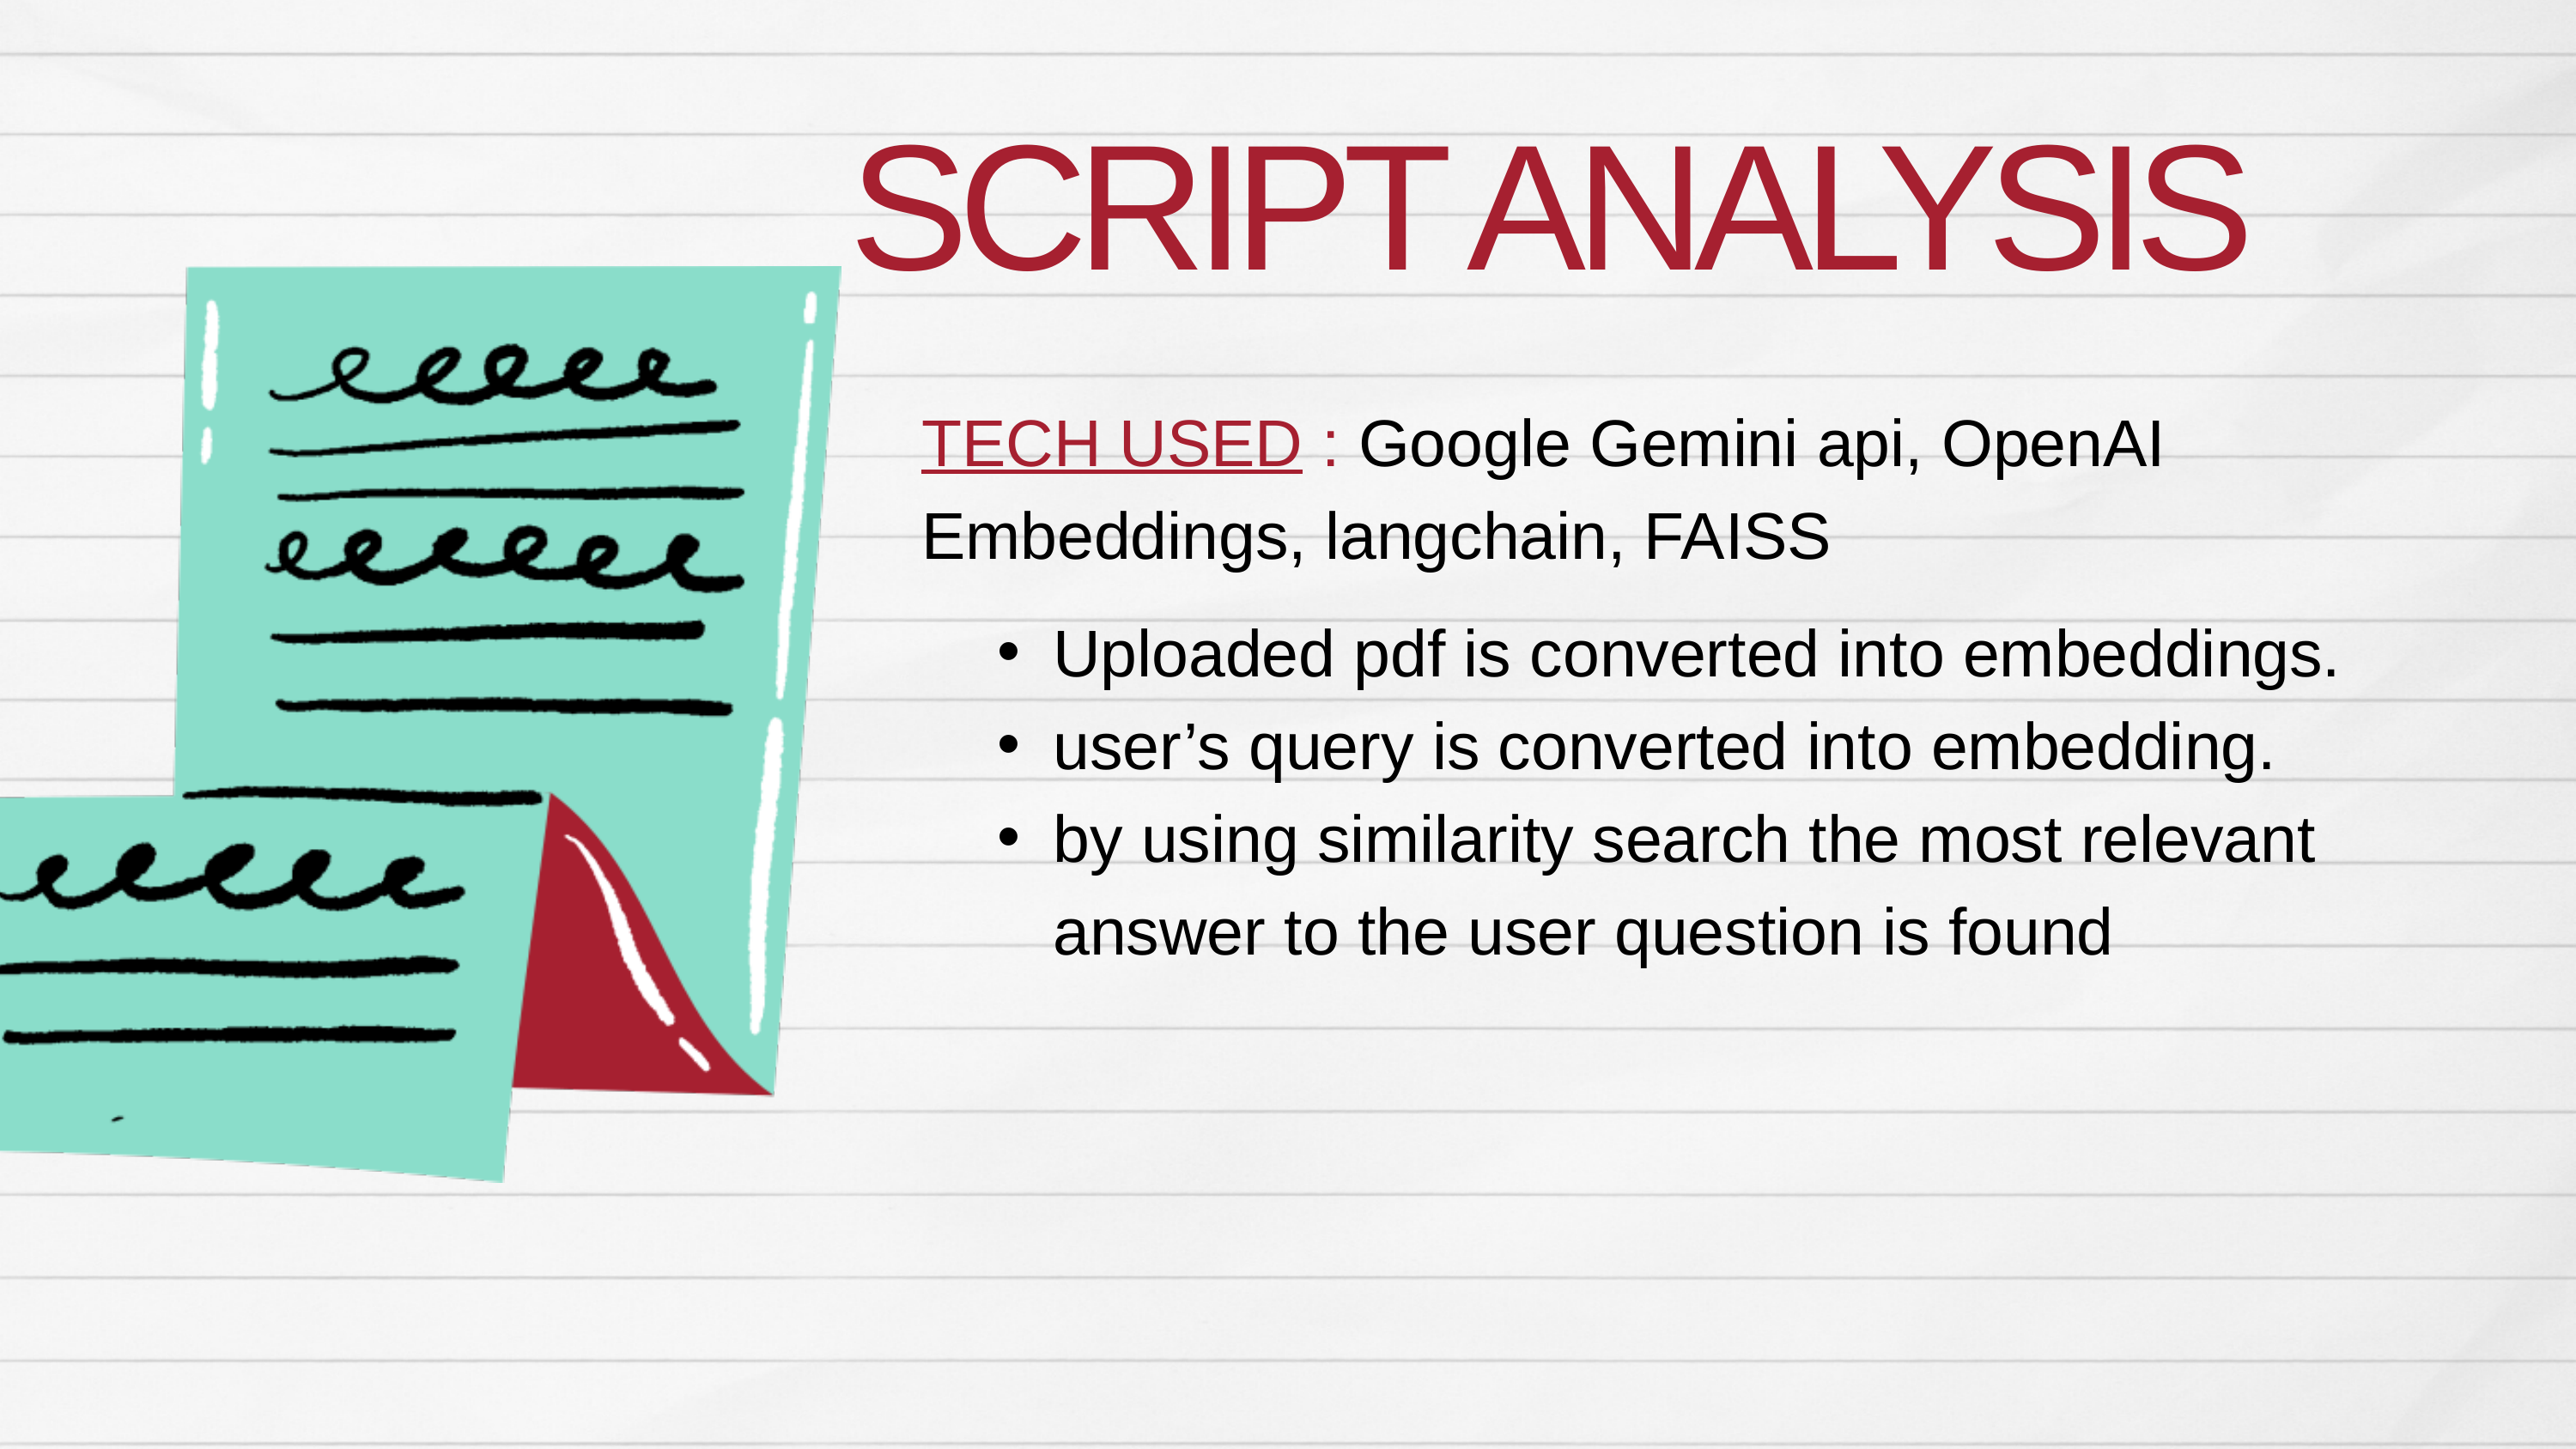

SCRIPT ANALYSIS

TECH USED : Google Gemini api, OpenAI Embeddings, langchain, FAISS
Uploaded pdf is converted into embeddings.
user’s query is converted into embedding.
by using similarity search the most relevant answer to the user question is found